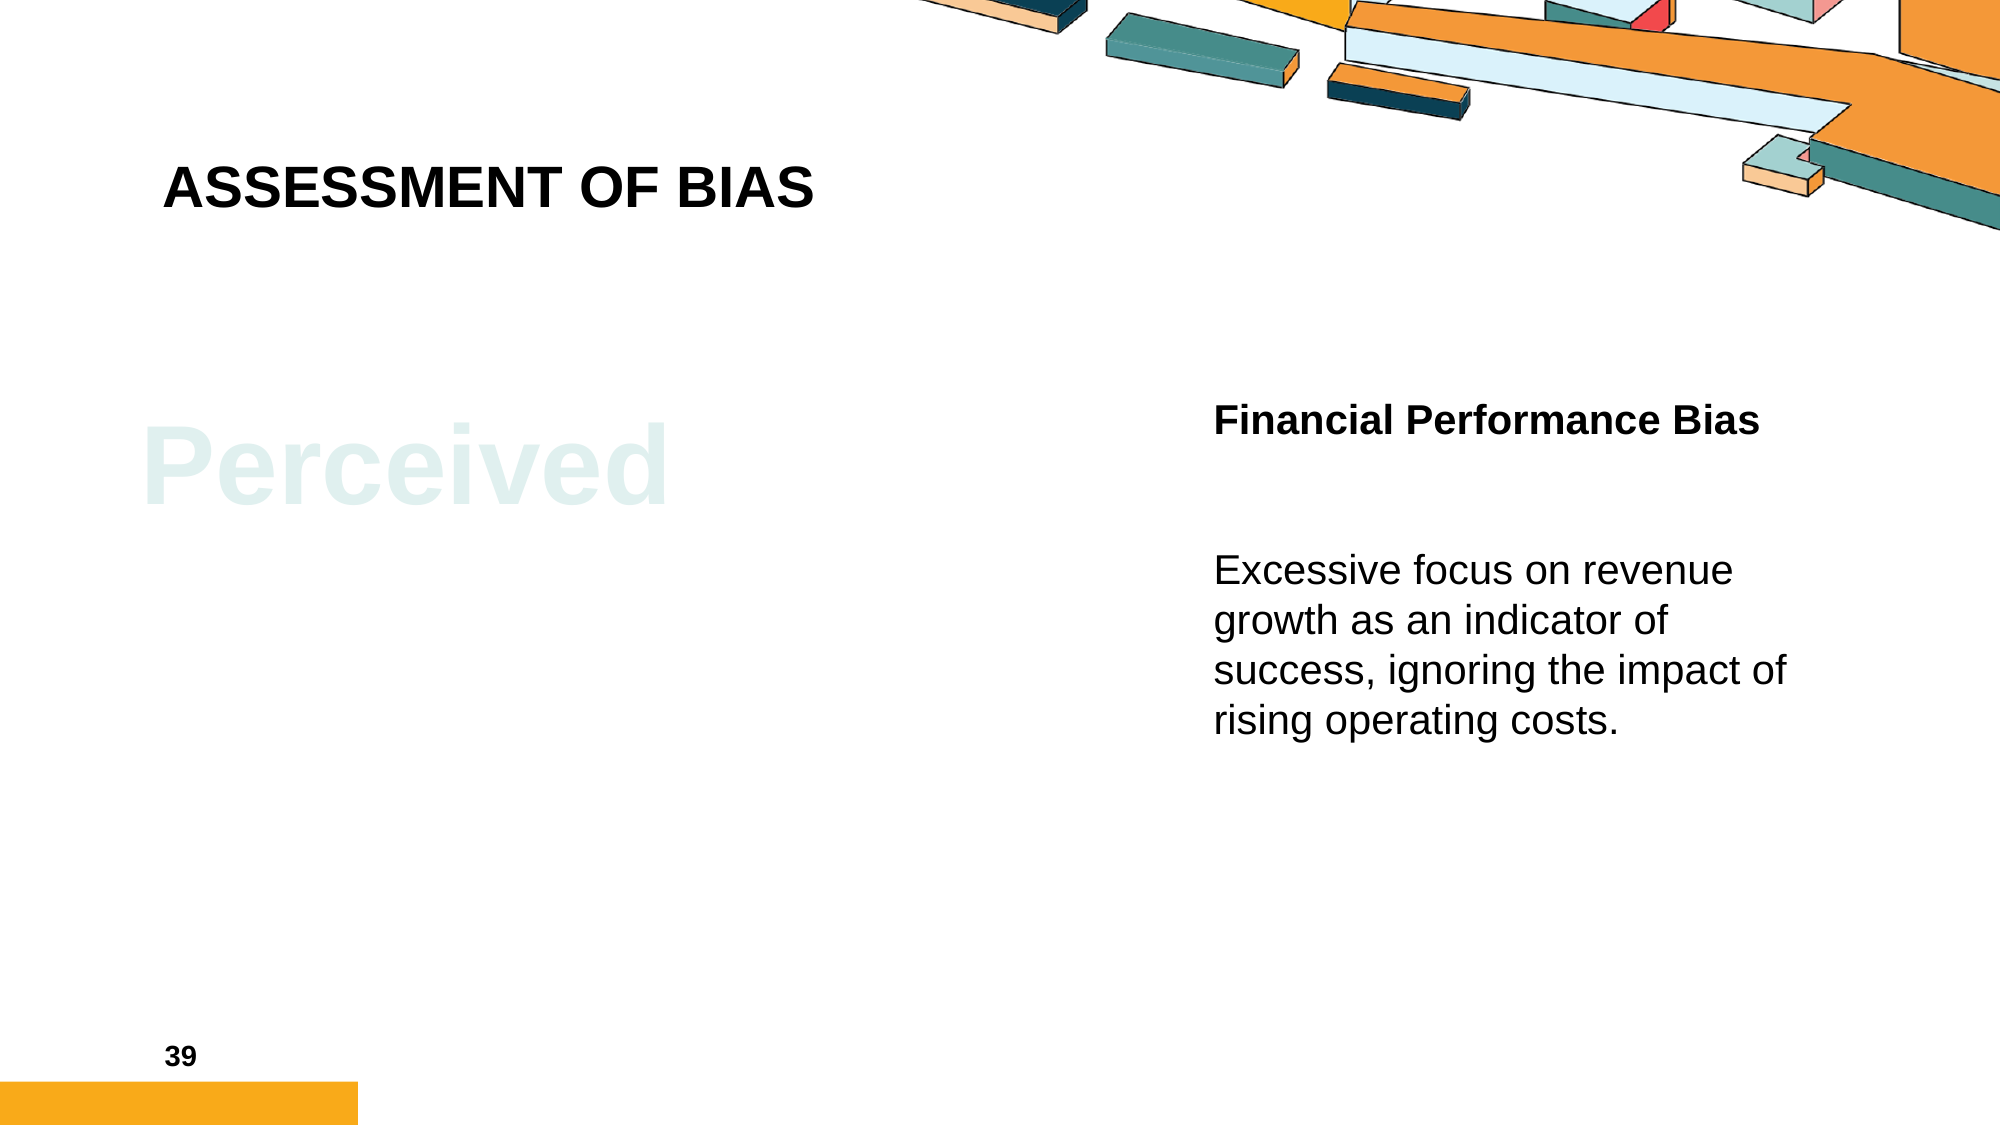

# Assessment of bias
Perceived
Financial Performance Bias

Excessive focus on revenue growth as an indicator of success, ignoring the impact of rising operating costs.

39